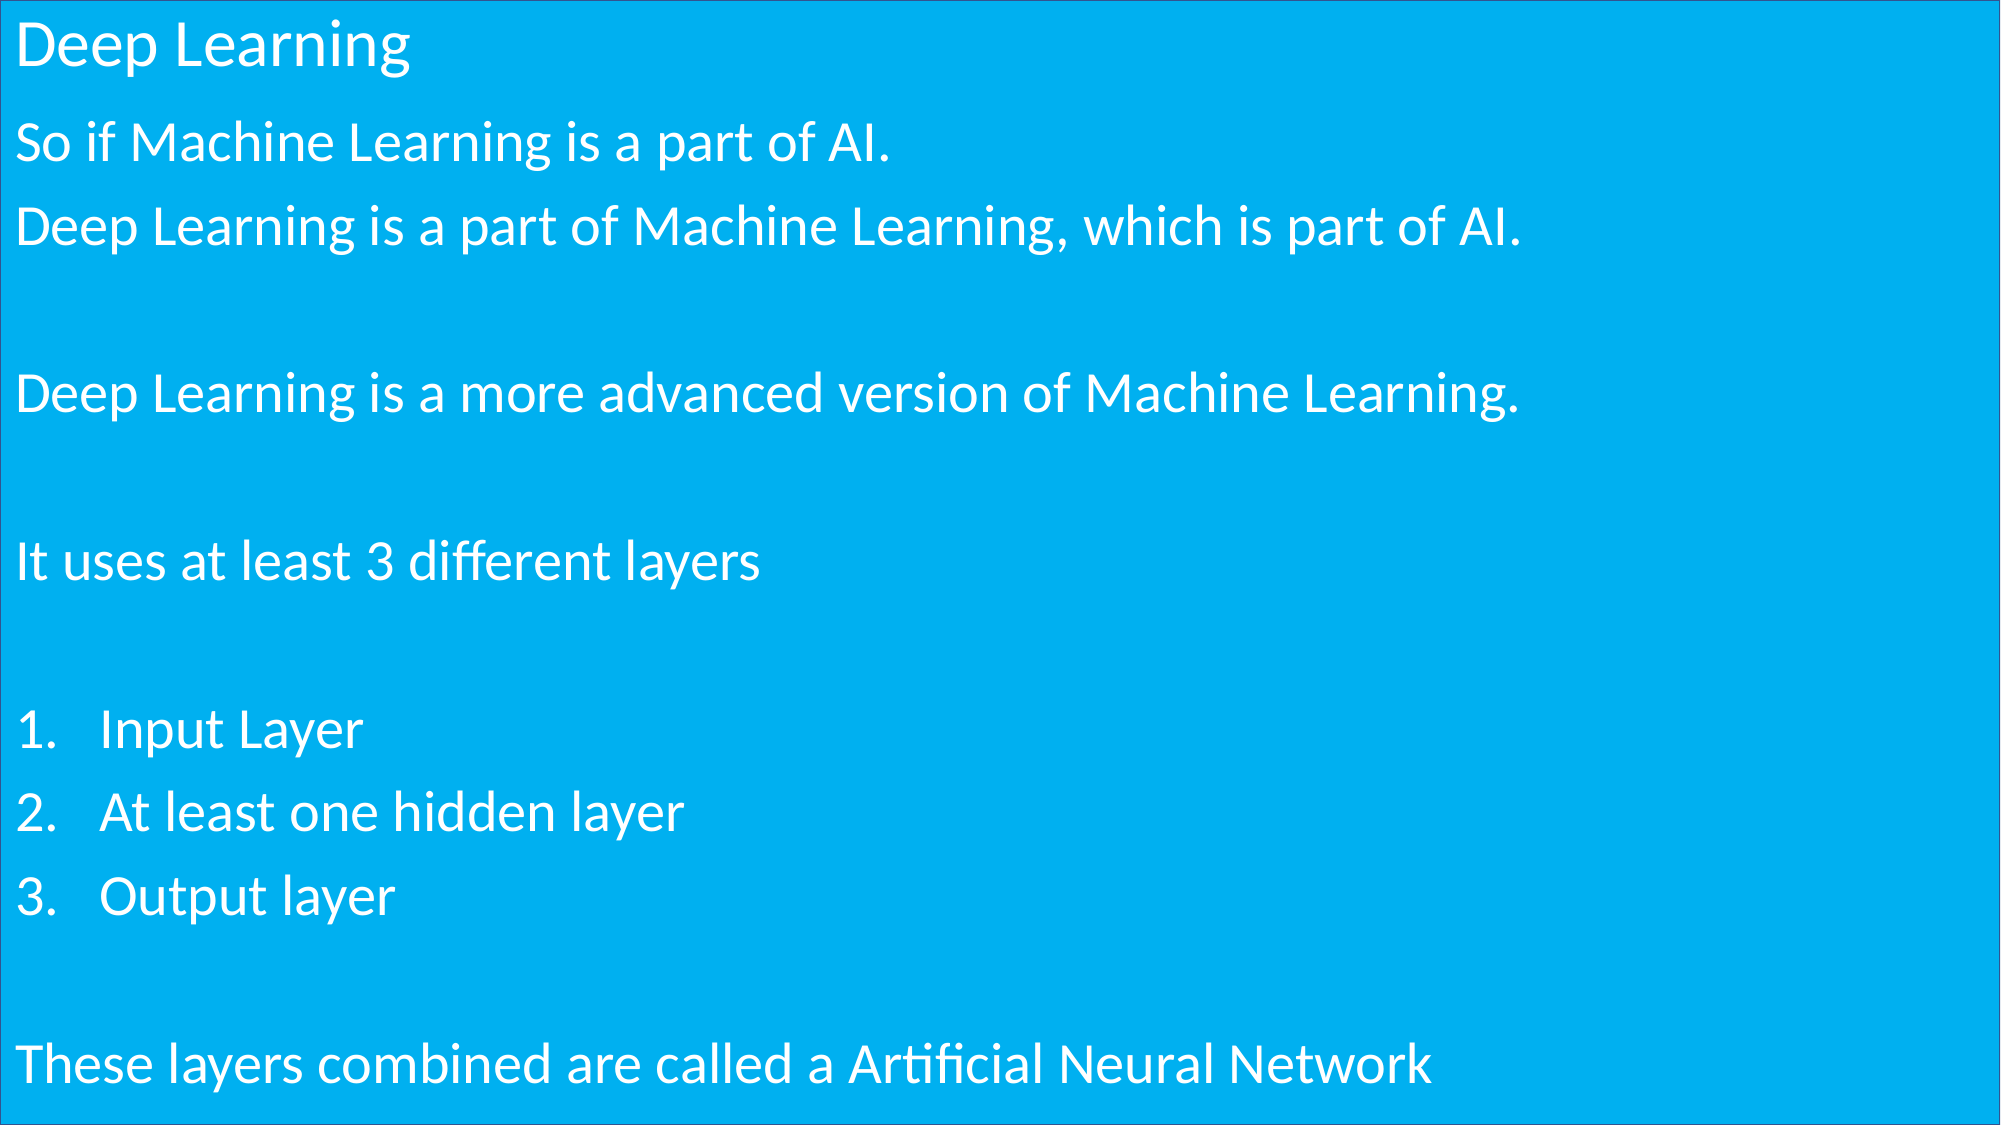

# Deep Learning
So if Machine Learning is a part of AI.
Deep Learning is a part of Machine Learning, which is part of AI.

Deep Learning is a more advanced version of Machine Learning.

It uses at least 3 different layers

Input Layer
At least one hidden layer
Output layer

These layers combined are called a Artificial Neural Network